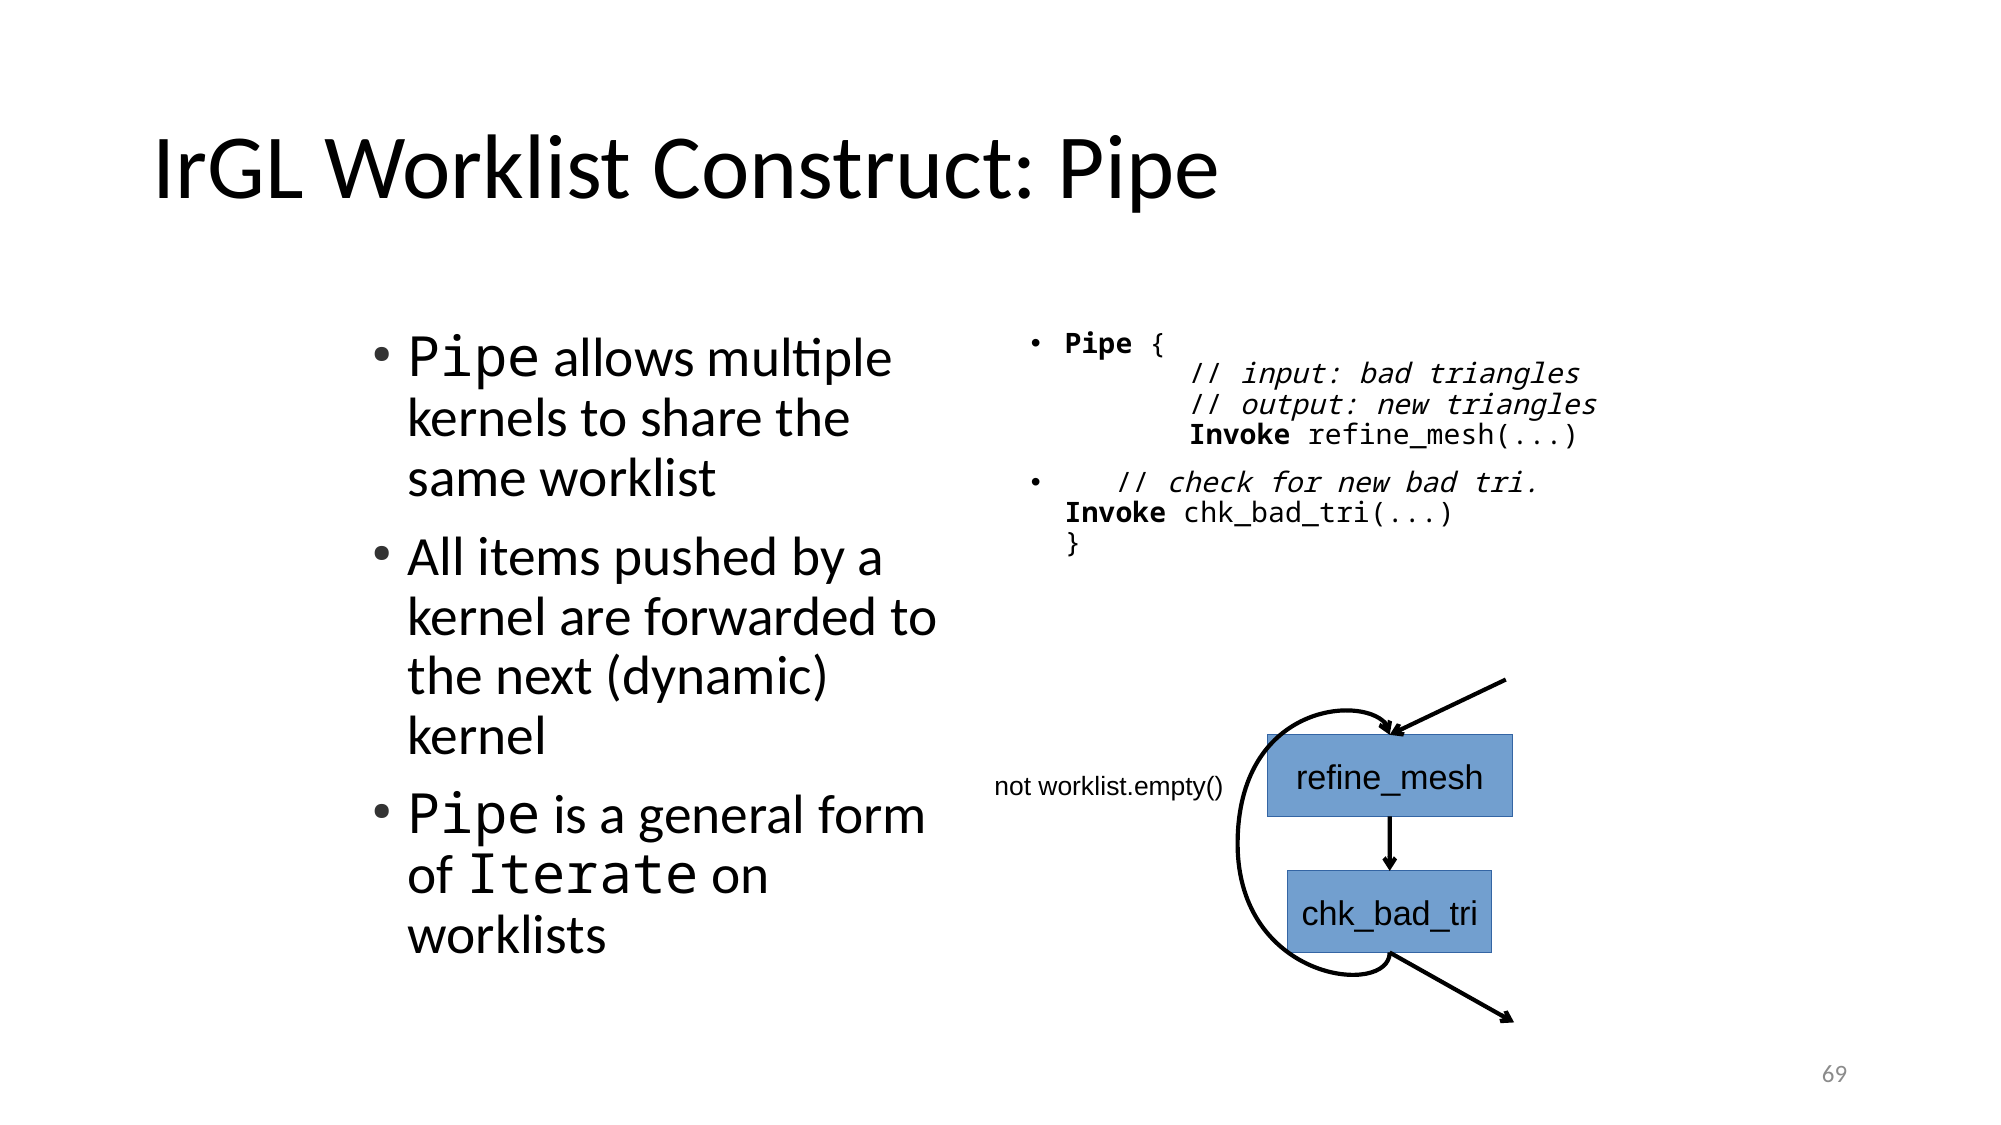

IrGL Worklist Construct: Pipe
Pipe allows multiple kernels to share the same worklist
All items pushed by a kernel are forwarded to the next (dynamic) kernel
Pipe is a general form of Iterate on worklists
Pipe {
	// input: bad triangles
 	// output: new triangles
	Invoke refine_mesh(...)
   // check for new bad tri.		Invoke chk_bad_tri(...)
}

refine_mesh
not worklist.empty()
chk_bad_tri
69